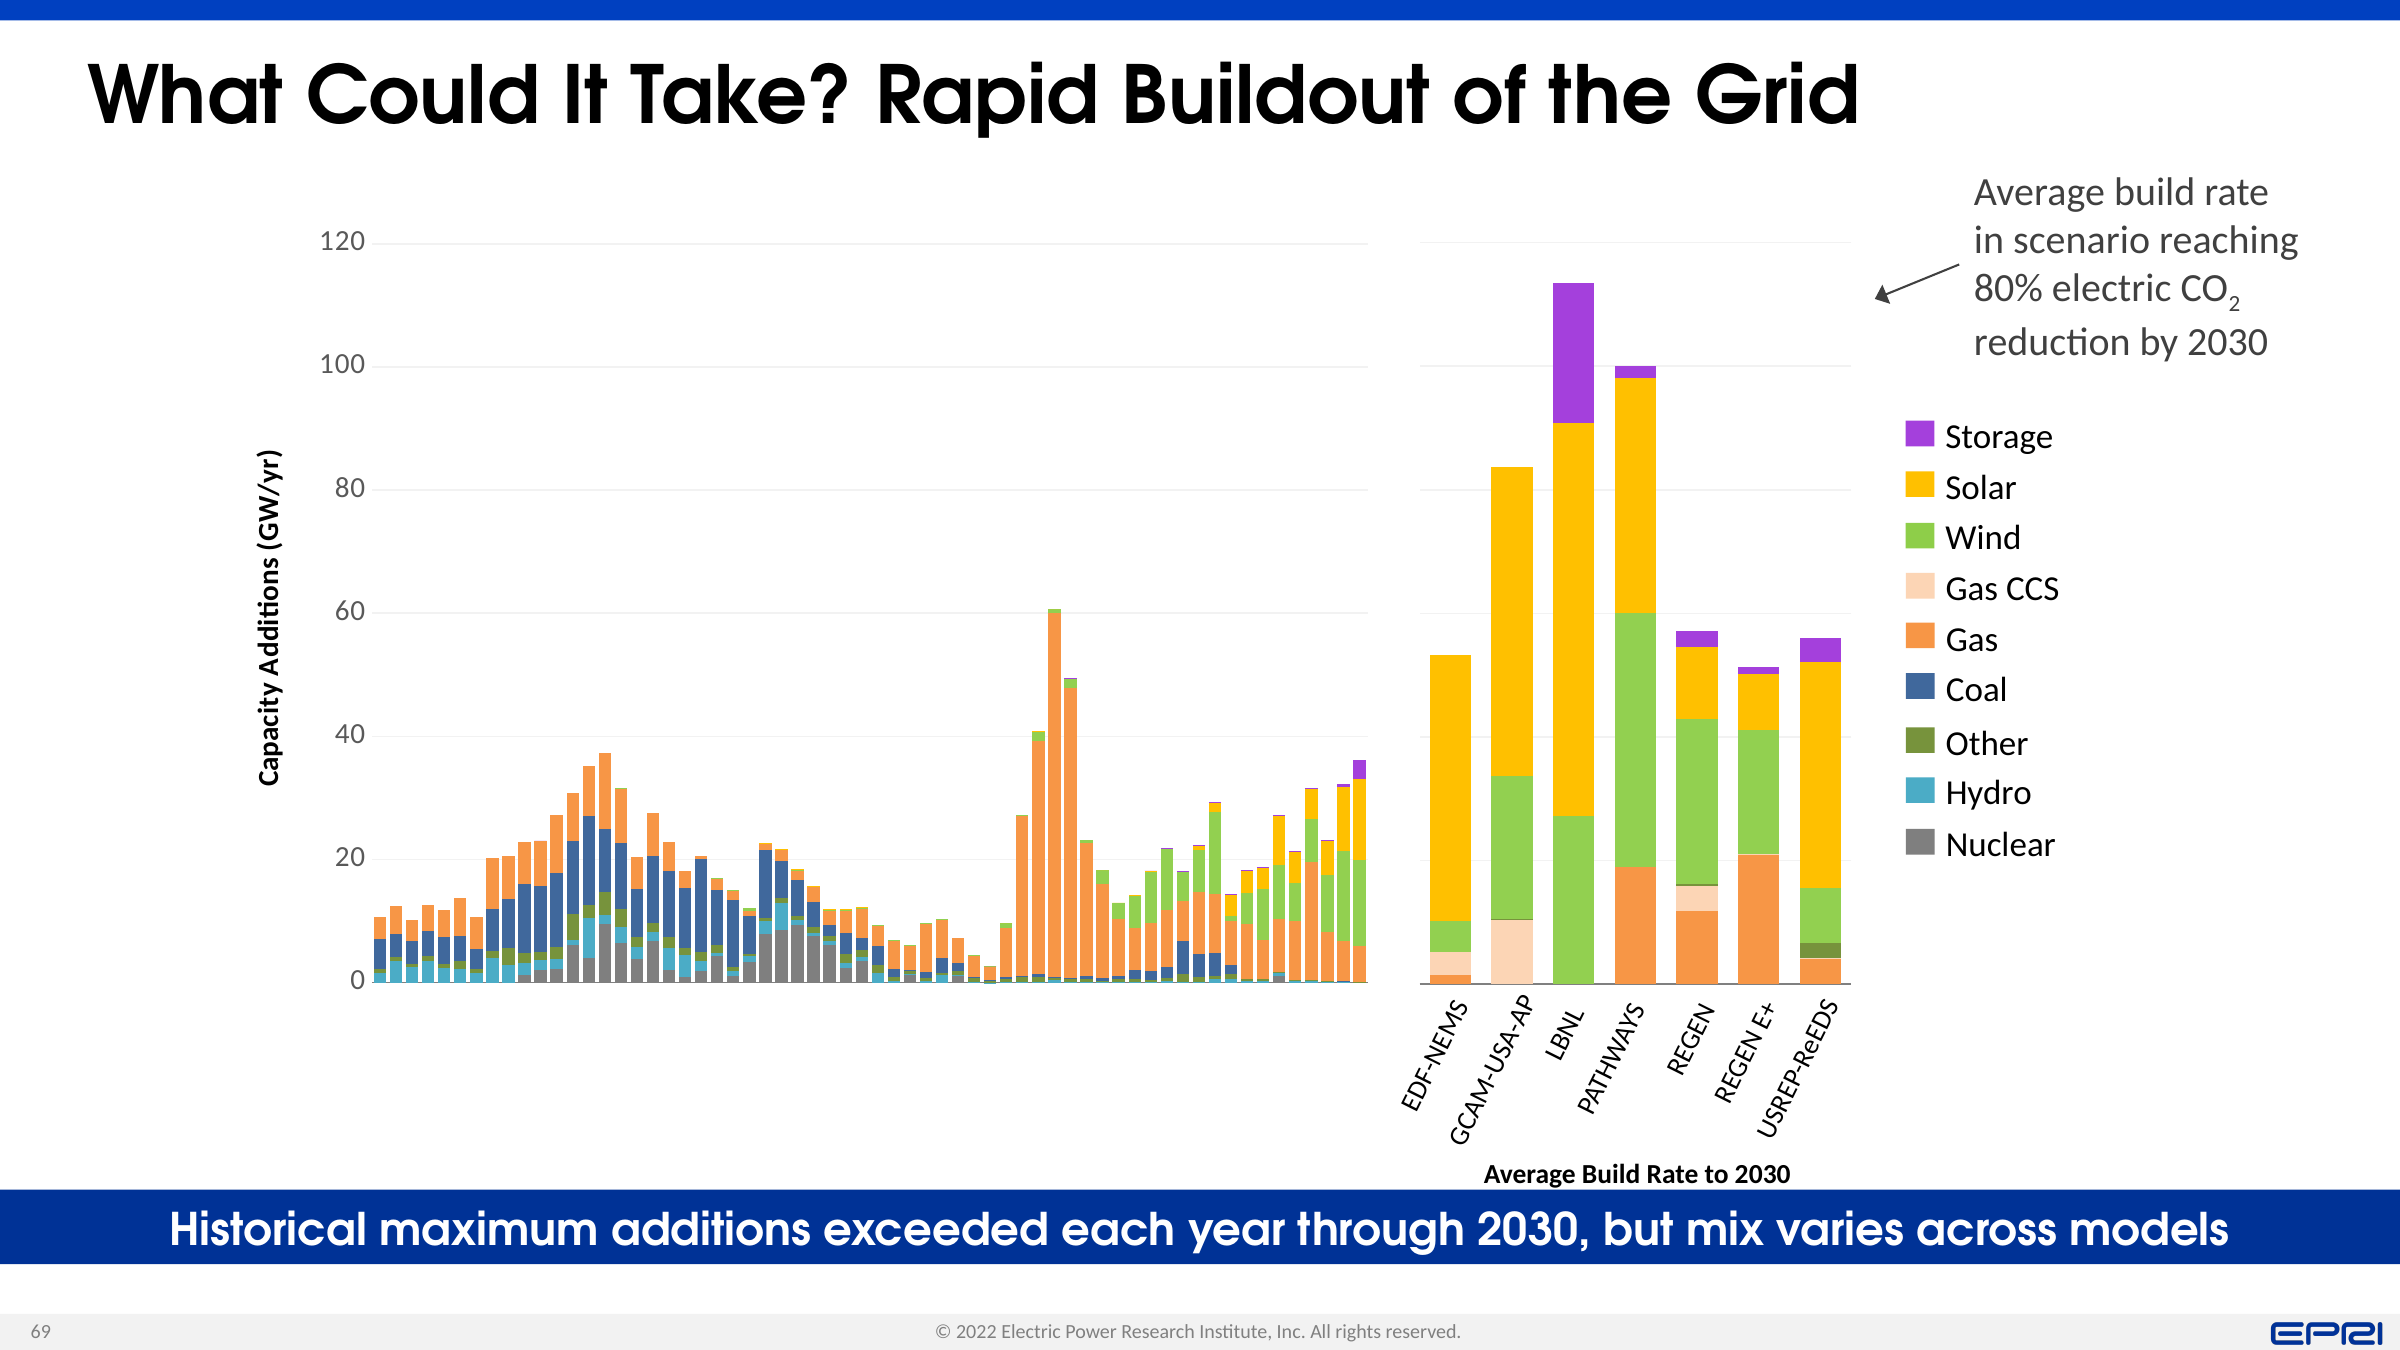

# What Could It Take? Rapid Buildout of the Grid
Average build rate in scenario reaching 80% electric CO2 reduction by 2030

### Chart

| Category | Nuclear | Hydro | Other | Coal | Gas | Wind | Solar | Storage |
|---|---|---|---|---|---|---|---|---|
| 1960 | None | 1.6121 | 0.5883 | 4.8954 | 3.5895 | None | None | None |
| 1961 | None | 3.5678 | 0.6306 | 3.675 | 4.4891 | None | None | None |
| 1962 | None | 2.5028 | 0.4842 | 3.7952 | 3.4173 | None | None | None |
| 1963 | None | 3.4451 | 0.9016 | 4.0096 | 4.1728 | None | None | None |
| 1964 | None | 2.345 | 0.6671 | 4.4596 | 4.3621 | None | None | None |
| 1965 | None | 2.136 | 1.3341 | 4.1398 | 6.1668 | None | None | None |
| 1966 | None | 1.5802 | 0.5962 | 3.353 | 5.1169 | None | None | None |
| 1967 | None | 3.9659 | 1.151 | 6.7756 | 8.3732 | None | None | None |
| 1968 | None | 2.8463 | 2.7707 | 7.9696 | 6.9301 | None | None | None |
| 1969 | 1.2374 | 1.9935 | 1.6251 | 11.2167 | 6.7409 | None | None | None |
| 1970 | 2.0795 | 1.5703 | 1.3759 | 10.7198 | 7.2776 | None | None | 0.002 |
| 1971 | 2.271 | 1.4875 | 1.9582 | 12.1074 | 9.4637 | None | None | None |
| 1972 | 6.1771 | 0.7322 | 4.3078 | 11.7825 | 7.7134 | None | None | None |
| 1973 | 4.0403 | 6.3966 | 2.199 | 14.4913 | 8.1185 | None | None | None |
| 1974 | 9.5243 | 1.5096 | 3.6779 | 10.1908 | 12.4373 | None | None | None |
| 1975 | 6.4022 | 2.5758 | 2.9919 | 10.7401 | 8.8858 | 0.0165 | None | None |
| 1976 | 3.7755 | 2.024 | 1.5907 | 7.7425 | 5.3053 | None | None | None |
| 1977 | 6.8255 | 1.391 | 1.3939 | 10.9297 | 7.0741 | None | None | None |
| 1978 | 2.116 | 3.56 | 1.6774 | 10.7298 | 4.6681 | None | None | None |
| 1979 | 0.883 | 3.5214 | 1.2189 | 9.7526 | 2.7712 | None | None | None |
| 1980 | 1.9285 | 1.6394 | 1.3337 | 15.1763 | 0.4084 | None | None | None |
| 1981 | 4.3449 | 0.4206 | 1.4164 | 8.8934 | 1.8546 | 0.0185 | None | None |
| 1982 | 1.1257 | 0.8374 | 0.5973 | 10.8511 | 1.6537 | 0.0188 | None | None |
| 1983 | 3.304 | 1.0573 | 0.3415 | 6.1832 | 0.8187 | 0.374 | None | None |
| 1984 | 7.871 | 2.1288 | 0.5438 | 11.0615 | 0.9026 | 0.1502 | 0.0148 | None |
| 1985 | 8.4845 | 4.4964 | 0.7286 | 6.1068 | 1.7229 | 0.1681 | 0.03 | None |
| 1986 | 9.3724 | 0.7243 | 0.7609 | 5.8589 | 1.4883 | 0.0976 | 0.073 | None |
| 1987 | 7.5995 | 0.5068 | 0.8504 | 4.0758 | 2.5313 | 0.1143 | 0.036 | None |
| 1988 | 6.09 | 0.6969 | 0.823 | 1.7911 | 2.4442 | 0.0266 | 0.0724 | None |
| 1989 | 2.432 | 0.8211 | 1.4306 | 3.3287 | 3.6889 | 0.0976 | 0.08 | None |
| 1990 | 3.5749 | 0.5084 | 1.2426 | 1.9211 | 4.8133 | 0.1045 | 0.088 | None |
| 1991 | None | 1.6085 | 1.1678 | 3.1427 | 3.3862 | 0.0769 | None | None |
| 1992 | None | 0.2723 | 0.6353 | 1.2675 | 4.8119 | 0.0065 | None | None |
| 1993 | 1.195 | 0.2222 | 0.5065 | 0.1356 | 4.095 | 0.0108 | None | None |
| 1994 | None | 0.2735 | 0.4489 | 0.9495 | 7.818 | 0.1244 | None | None |
| 1995 | None | 1.1568 | 0.347 | 2.522 | 6.2211 | 0.03 | None | None |
| 1996 | 1.123 | 0.102 | 0.6373 | 1.2927 | 4.043 | None | None | None |
| 1997 | None | 0.0619 | 0.7951 | 0.0782 | 3.5081 | 0.019 | None | None |
| 1998 | None | 0.0029 | 0.429 | 0.0528 | 1.9823 | 0.1721 | 0.0001 | 0.001 |
| 1999 | None | 0.119 | 0.5263 | 0.22 | 8.0828 | 0.668 | 0.0001 | None |
| 2000 | None | 0.0597 | 0.8473 | 0.1215 | 26.0502 | 0.0612 | None | None |
| 2001 | None | 0.1378 | 0.8186 | 0.44 | 37.8668 | 1.5167 | 0.0046 | None |
| 2002 | None | 0.3495 | 0.4781 | 0.011 | 59.1401 | 0.6668 | 0.003 | None |
| 2003 | None | 0.0968 | 0.5705 | 0.0858 | 47.0466 | 1.6359 | 0.0002 | 0.04 |
| 2004 | None | 0.0774 | 0.4295 | 0.521 | 21.6927 | 0.376 | None | None |
| 2005 | None | 0.0499 | 0.2324 | 0.3994 | 15.4004 | 2.1622 | 0.0029 | None |
| 2006 | None | 0.0572 | 0.4906 | 0.5309 | 9.2165 | 2.6545 | 0.0018 | None |
| 2007 | None | 0.0563 | 0.5829 | 1.4189 | 6.8241 | 5.3 | 0.0999 | None |
| 2008 | None | 0.0811 | 0.378 | 1.4582 | 7.7543 | 8.4848 | 0.034 | 0.003 |
| 2009 | None | 0.1899 | 0.5328 | 1.7863 | 9.3209 | 9.9358 | 0.1088 | 0.006 |
| 2010 | None | 0.0364 | 1.3241 | 5.3443 | 6.5369 | 4.6742 | 0.2354 | 0.013 |
| 2011 | None | 0.1667 | 0.7137 | 3.8303 | 9.9563 | 6.8407 | 0.7901 | 0.0518 |
| 2012 | None | 0.5379 | 0.6116 | 3.734 | 9.5202 | 13.25 | 1.6071 | 0.0718 |
| 2013 | None | 0.4996 | 0.8582 | 1.5276 | 7.0797 | 0.8644 | 3.5463 | 0.0555 |
| 2014 | None | 0.191 | 0.3159 | None | 9.0378 | 4.9498 | 3.7657 | 0.0307 |
| 2015 | None | 0.1906 | 0.3214 | None | 6.3885 | 8.2383 | 3.5426 | 0.1493 |
| 2016 | 1.122 | 0.3815 | 0.1983 | None | 8.6196 | 8.7498 | 8.0067 | 0.1871 |
| 2017 | None | 0.232 | 0.2405 | None | 9.5761 | 6.0625 | 5.1783 | 0.124 |
| 2018 | None | 0.2204 | 0.1618 | None | 19.2677 | 6.8873 | 4.8922 | 0.2223 |
| 2019 | None | 0.0382 | 0.2688 | None | 7.9304 | 9.2672 | 5.5418 | 0.1684 |
| 2020 | None | 0.1858 | 0.1051 | 0.017 | 6.3995 | 14.6649 | 10.4376 | 0.4905 |

### Chart

| Category | Gas | Gas CCS | Nuclear | Other | Wind | Hydro | Coal | Solar | Storage |
|---|---|---|---|---|---|---|---|---|---|
| EDF-NEMS | 1.5480557999999973 | 3.6440865000000002 | None | None | 5.064343000000001 | None | None | 43.0082764 | None |
| GCAM-USA-AP | None | 10.5 | None | 0.1 | 23.0 | None | None | 50.0 | None |
| LBNL | None | None | None | None | 27.2 | None | None | 63.6 | 22.7 |
| PATHWAYS | 19.0 | None | None | None | 41.0 | None | None | 38.0 | 2.0 |
| REGEN | 11.779407394694529 | 4.029435554809117 | 0.0 | 0.3522325357574528 | 26.72838561333892 | 0.0 | 0.0 | 11.6093857771687 | 2.6271907577569946 |
| REGEN E+ | 20.828745801164285 | 0.276849108611739 | 0.0 | 0.0 | 19.969365419660633 | 0.0 | 0.0 | 9.050533543626209 | 1.1946687508928566 |
| USREP-ReEDS | 4.2824999999999935 | 0.0233 | None | 2.3222 | 8.8631 | None | None | 36.6935 | 3.8384 |
Storage

Solar

Wind

Gas CCS

Gas

Coal

Other

Hydro

Nuclear

REGEN E+
EDF-NEMS
Average Build Rate to 2030
LBNL
REGEN
PATHWAYS
USREP-ReEDS
GCAM-USA-AP
Historical maximum additions exceeded each year through 2030, but mix varies across models